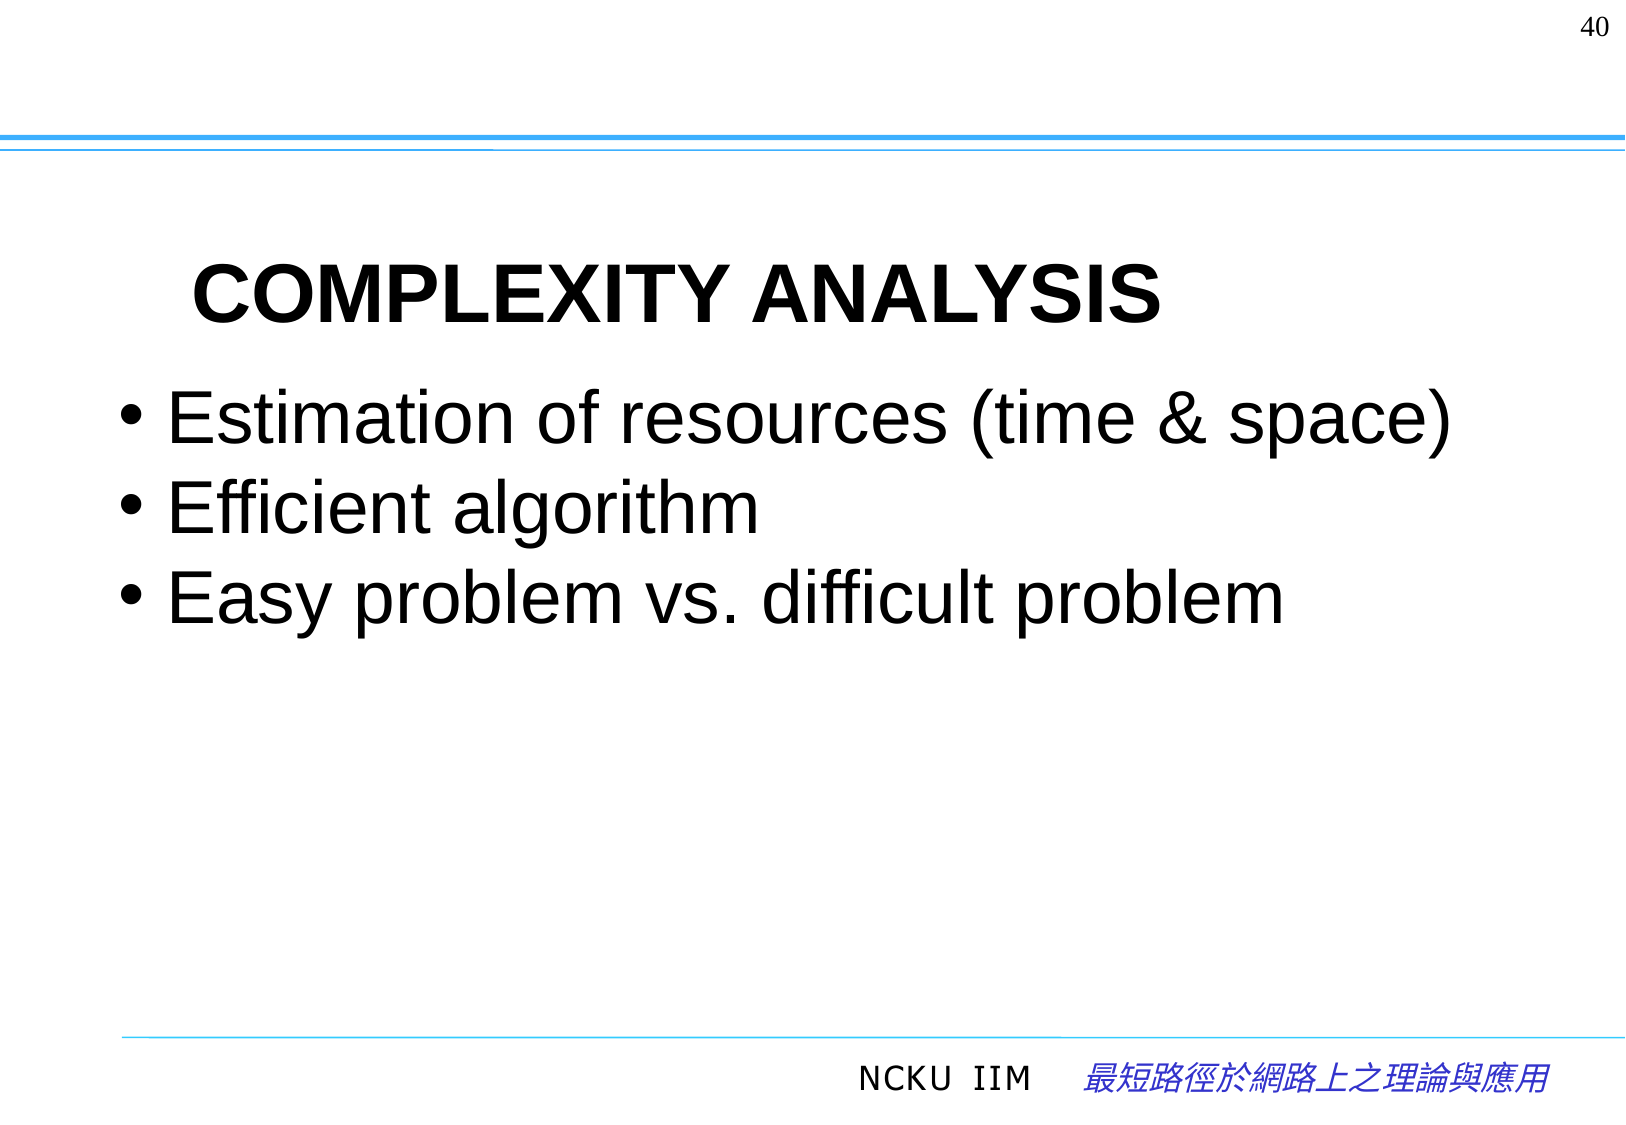

40
# Complexity analysis
Estimation of resources (time & space)
Efficient algorithm
Easy problem vs. difficult problem